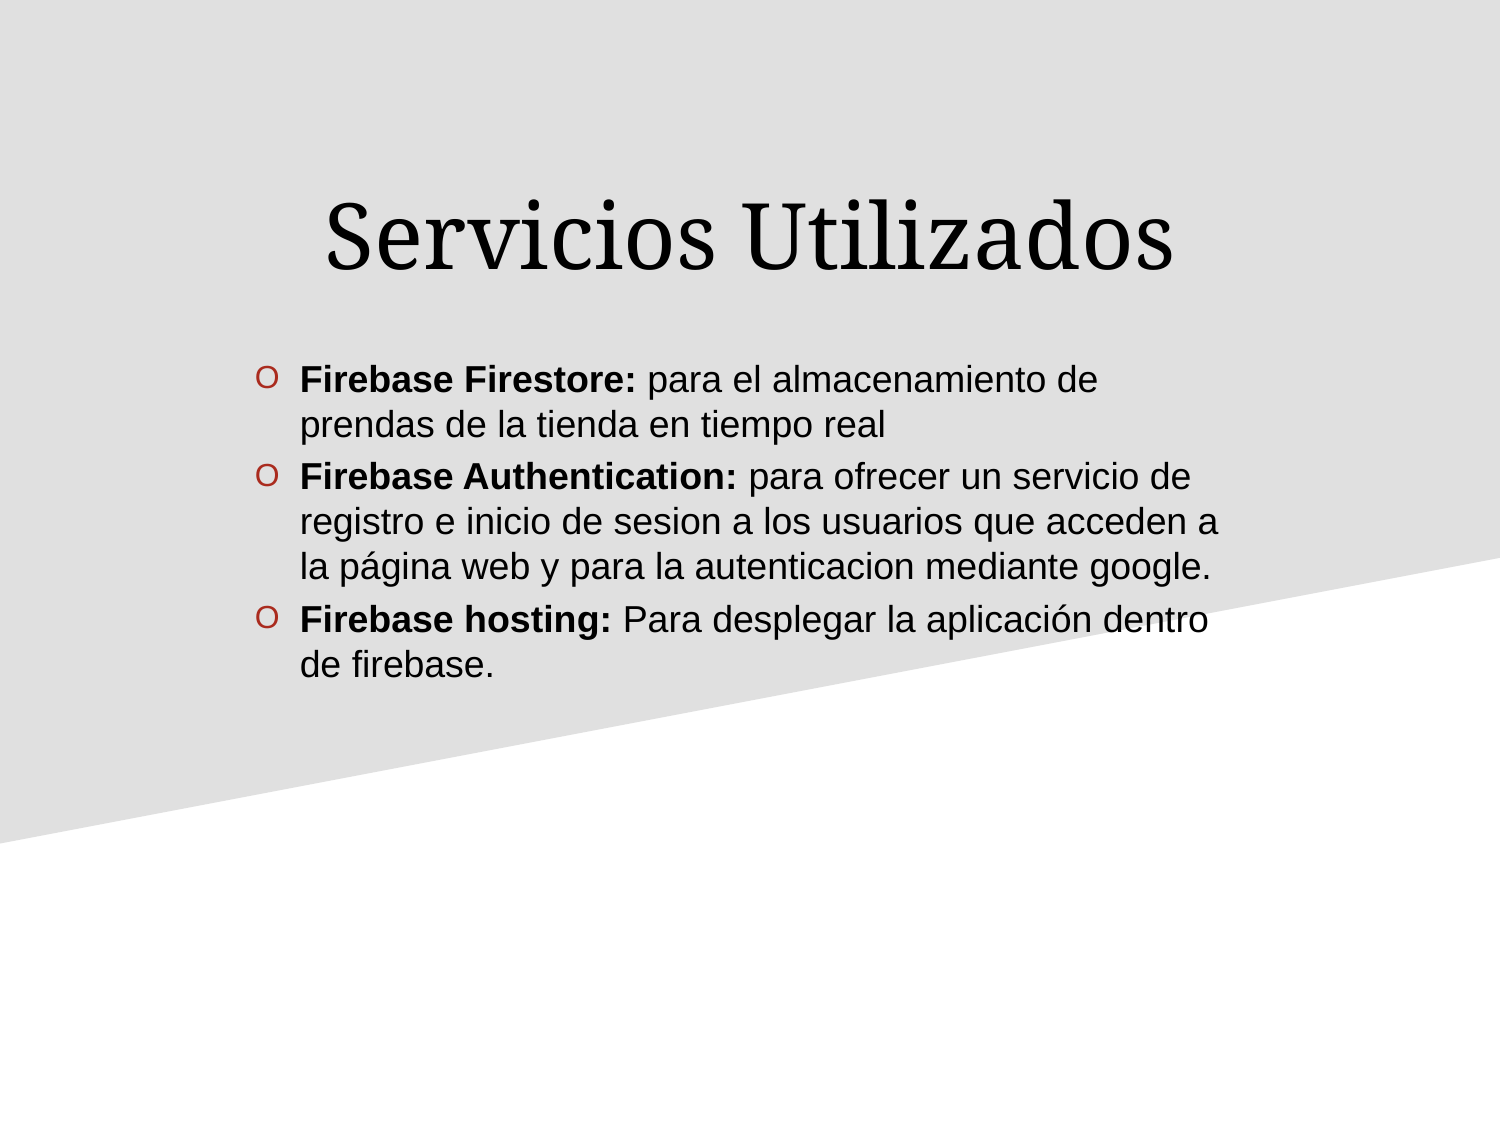

Servicios Utilizados
Firebase Firestore: para el almacenamiento de prendas de la tienda en tiempo real
Firebase Authentication: para ofrecer un servicio de registro e inicio de sesion a los usuarios que acceden a la página web y para la autenticacion mediante google.
Firebase hosting: Para desplegar la aplicación dentro de firebase.